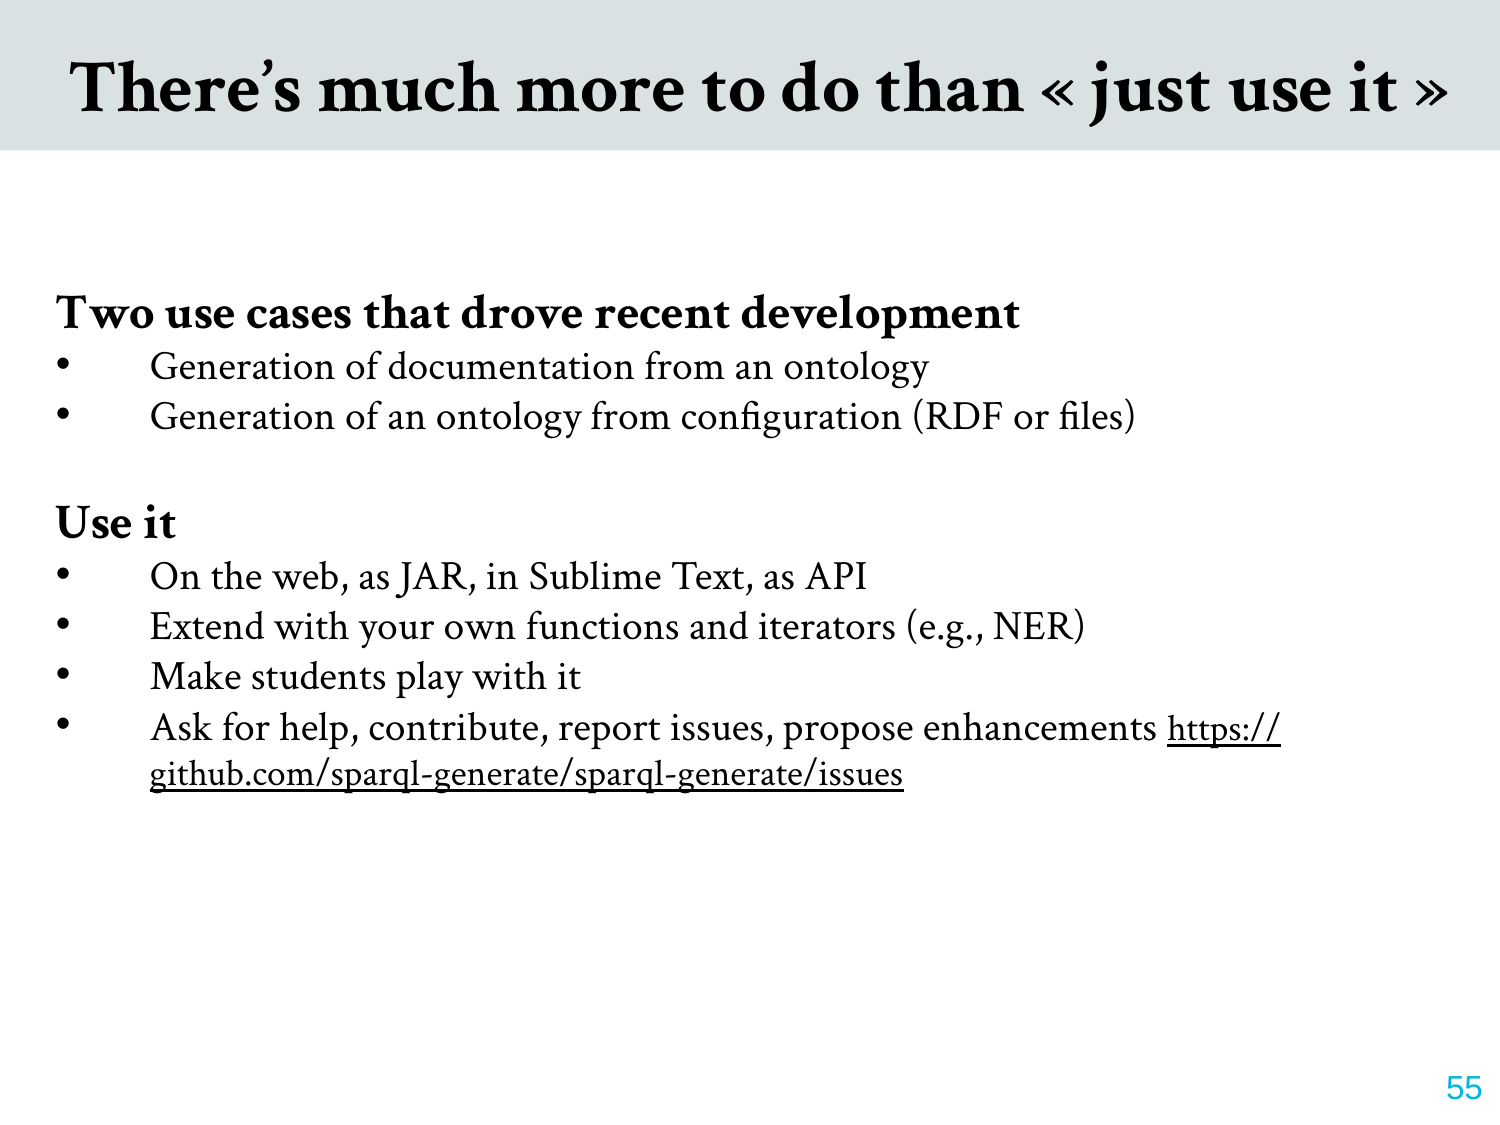

There’s much more to do than « just use it »
Two use cases that drove recent development
Generation of documentation from an ontology
Generation of an ontology from configuration (RDF or files)

Use it
On the web, as JAR, in Sublime Text, as API
Extend with your own functions and iterators (e.g., NER)
Make students play with it
Ask for help, contribute, report issues, propose enhancements https://github.com/sparql-generate/sparql-generate/issues
55